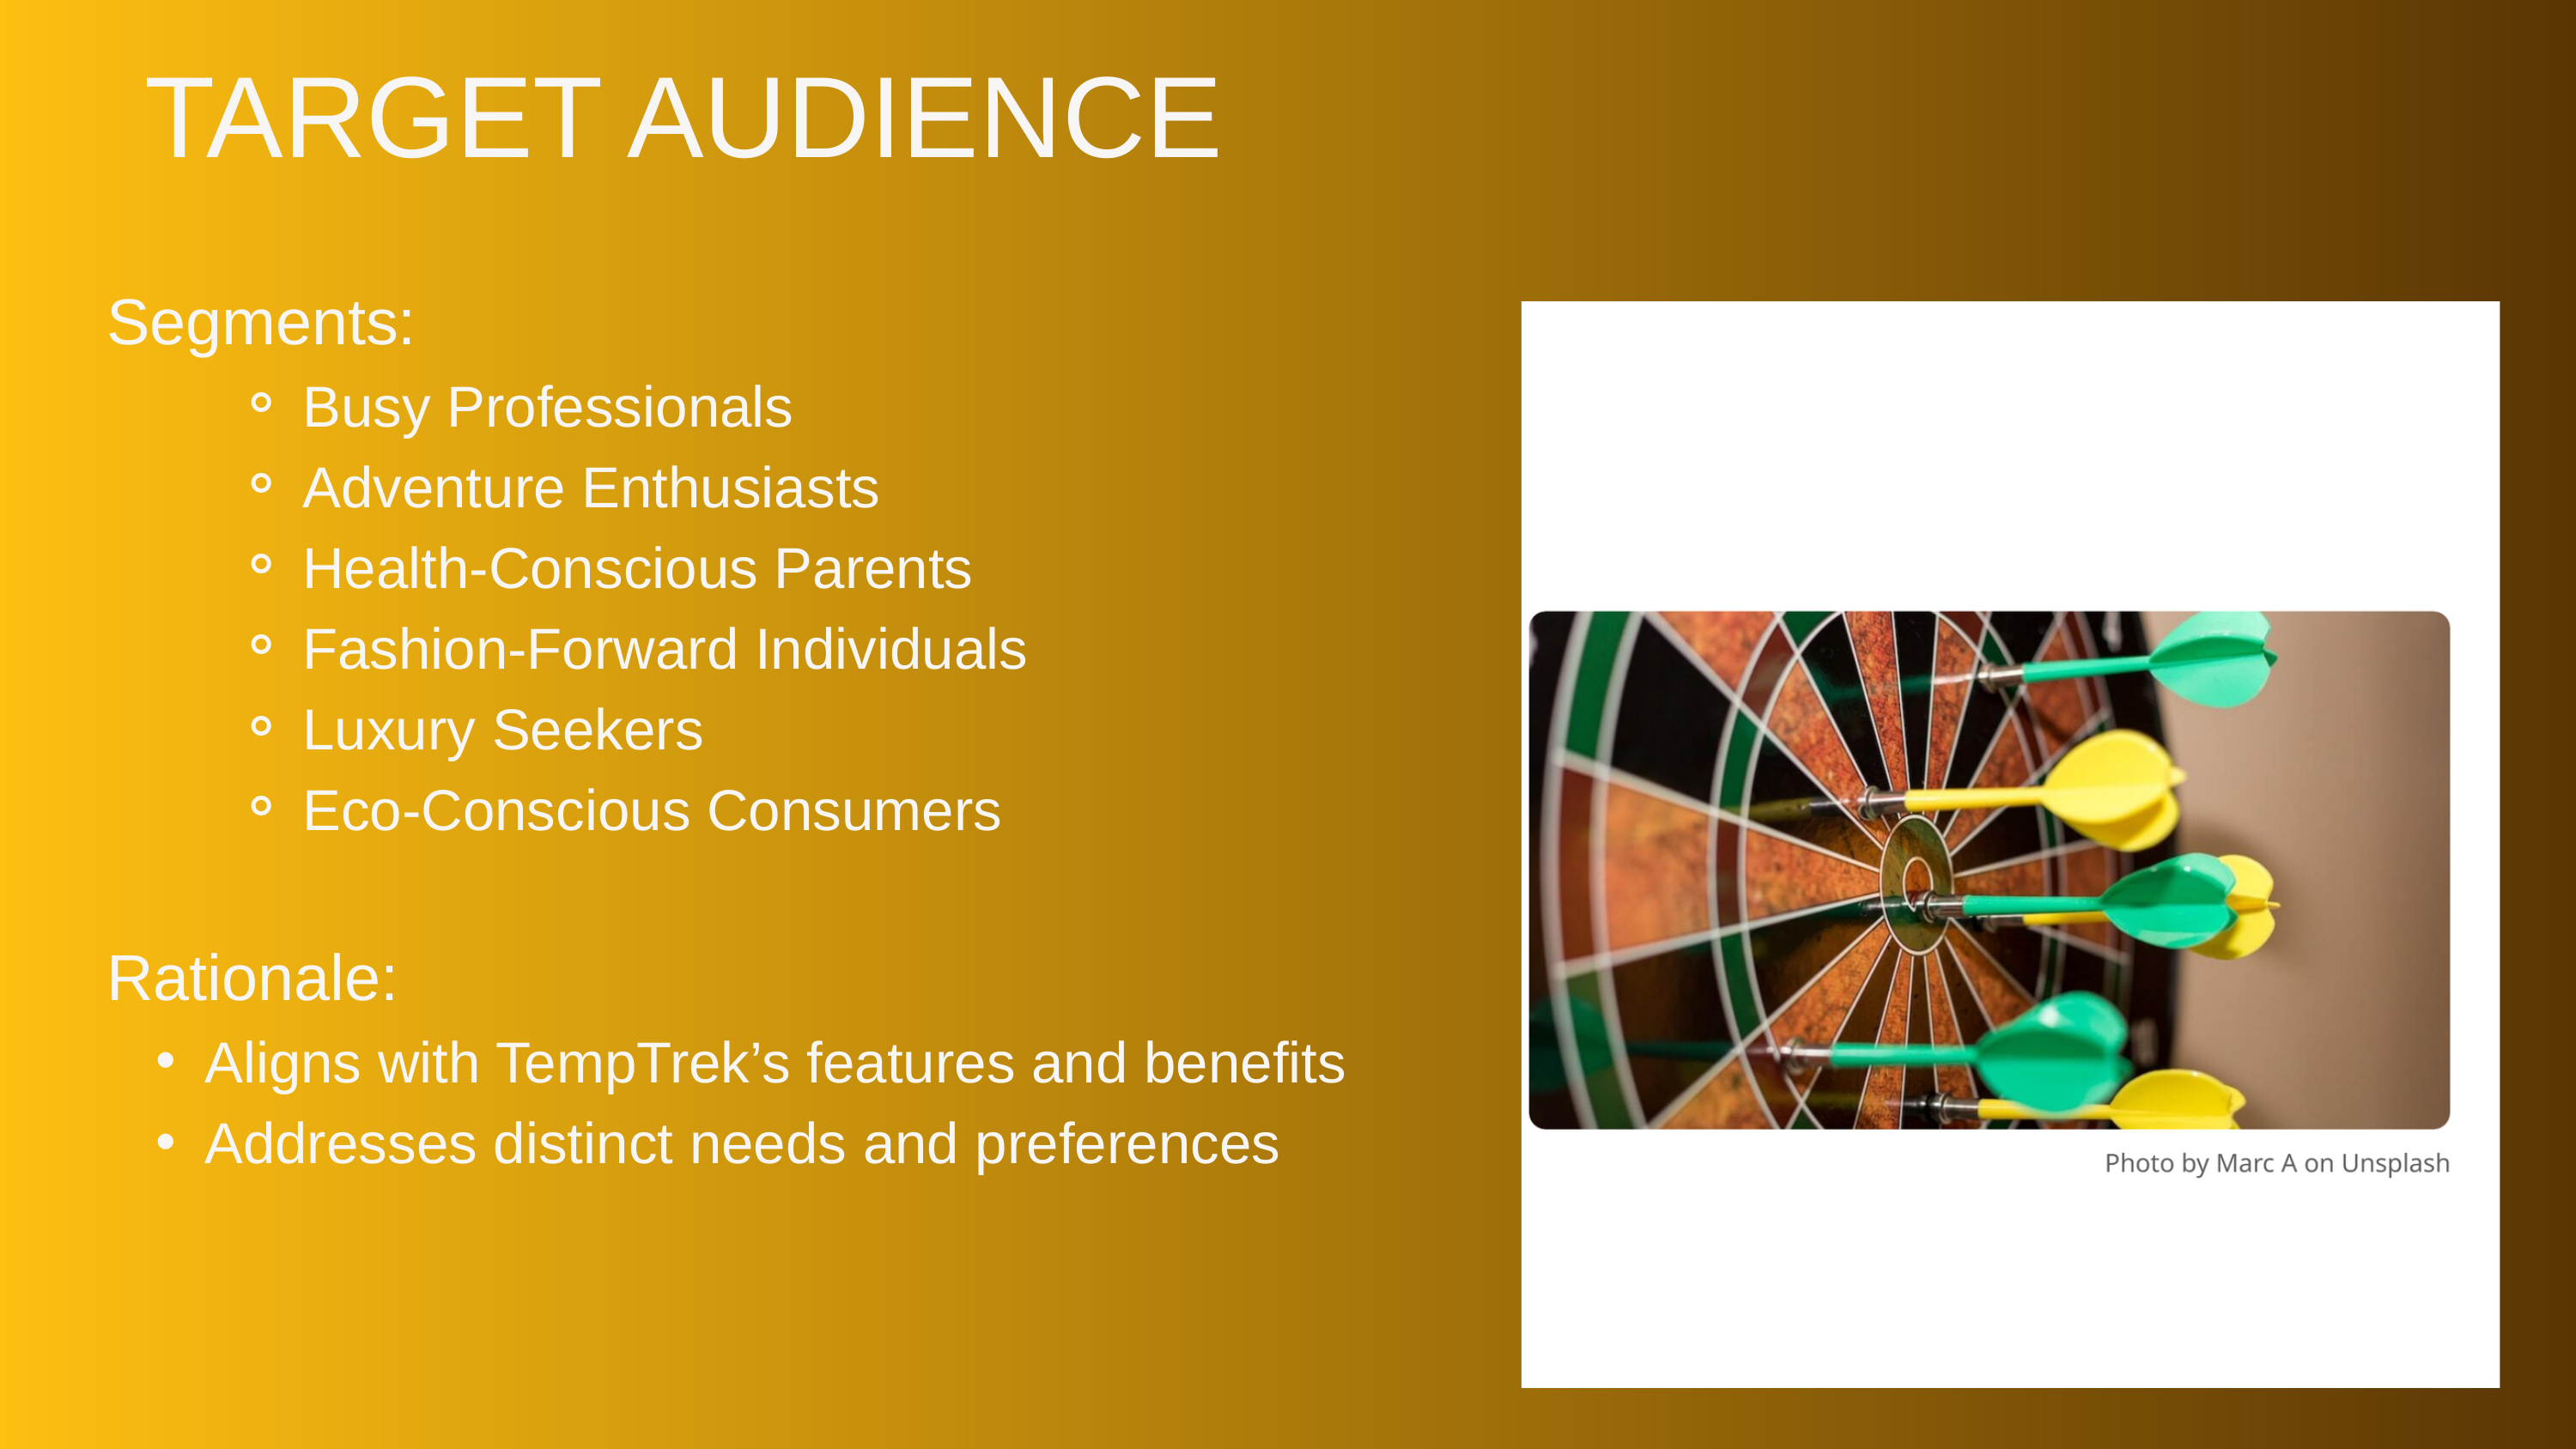

TARGET AUDIENCE
Segments:
Busy Professionals
Adventure Enthusiasts
Health-Conscious Parents
Fashion-Forward Individuals
Luxury Seekers
Eco-Conscious Consumers

Rationale:
Aligns with TempTrek’s features and benefits
Addresses distinct needs and preferences